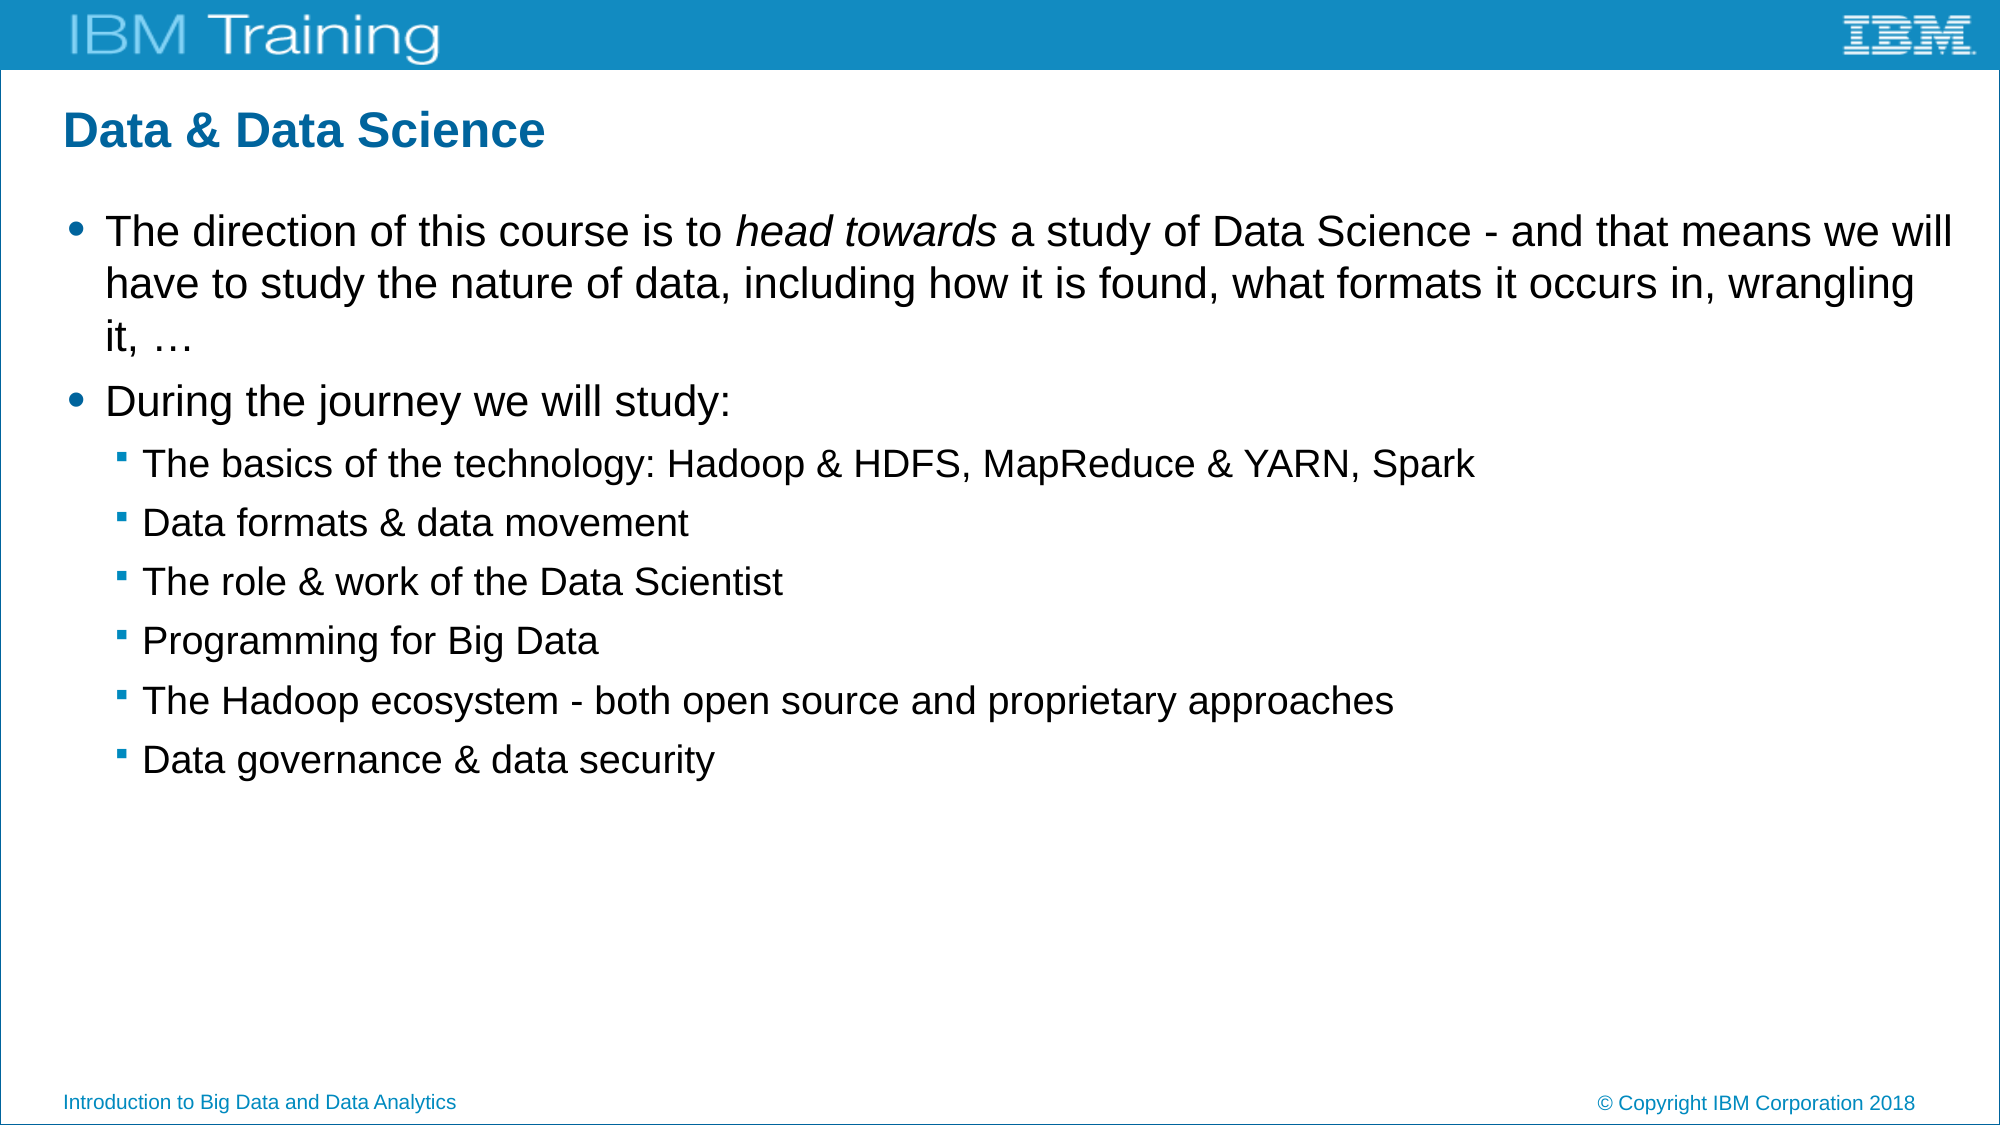

# Data & Data Science
The direction of this course is to head towards a study of Data Science - and that means we will have to study the nature of data, including how it is found, what formats it occurs in, wrangling it, …
During the journey we will study:
The basics of the technology: Hadoop & HDFS, MapReduce & YARN, Spark
Data formats & data movement
The role & work of the Data Scientist
Programming for Big Data
The Hadoop ecosystem - both open source and proprietary approaches
Data governance & data security